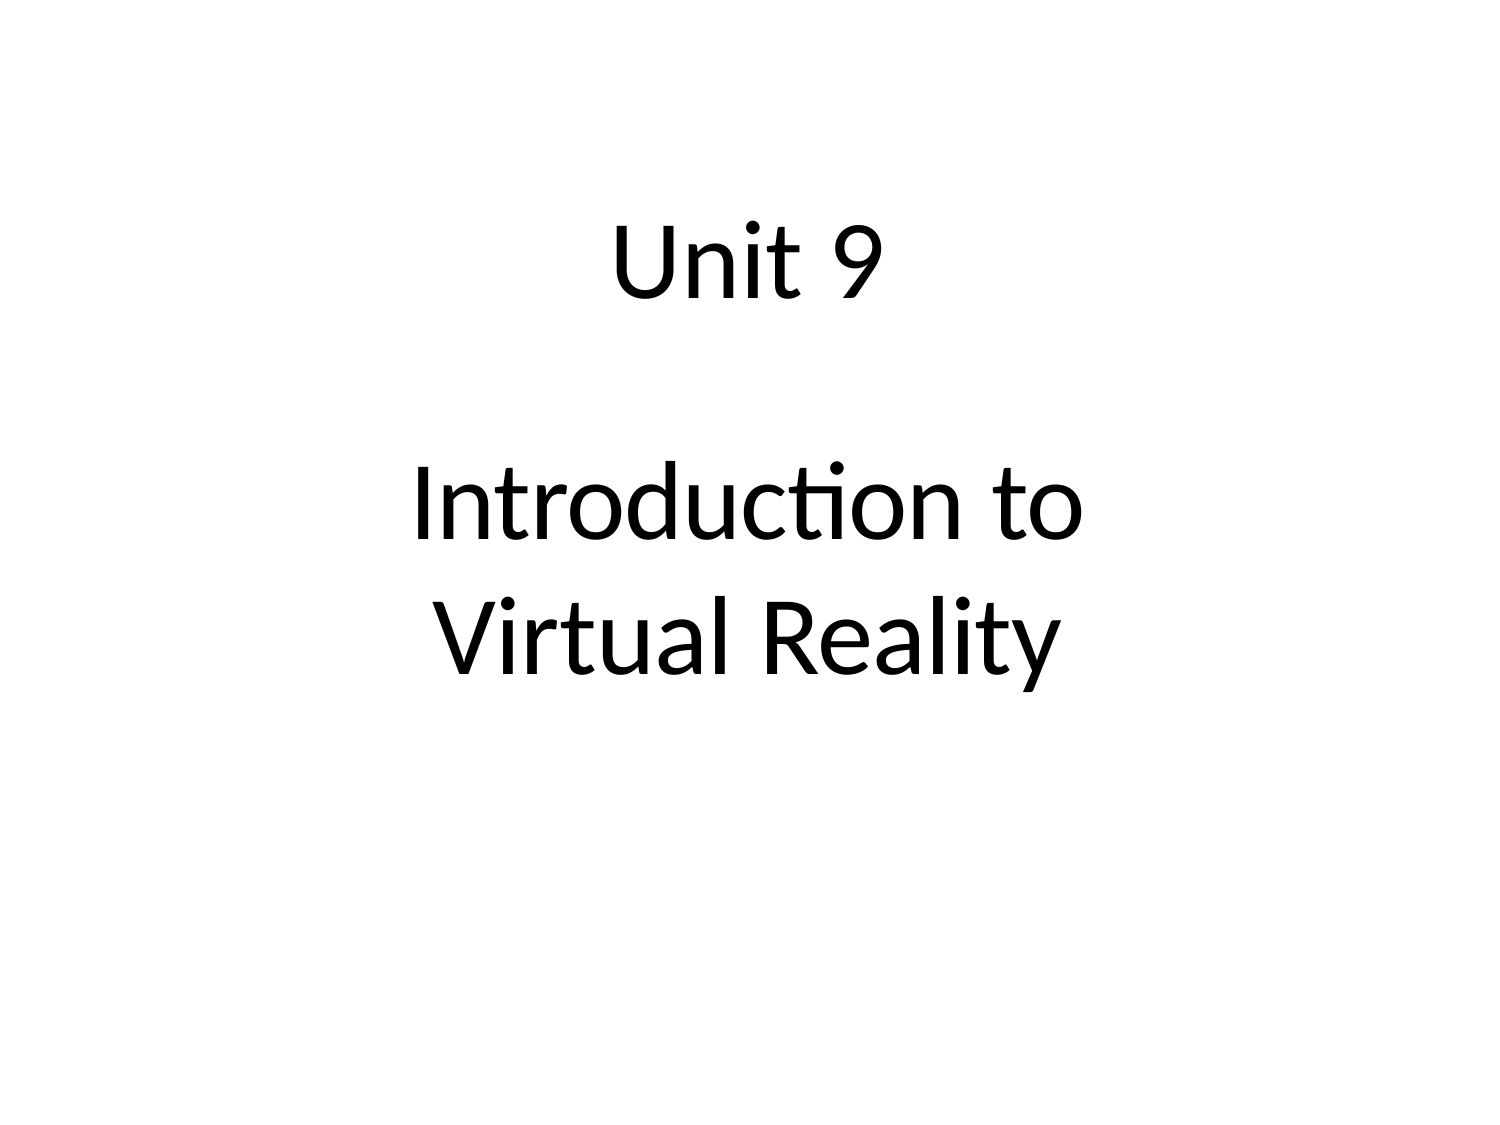

# Unit 9

Introduction to Virtual Reality